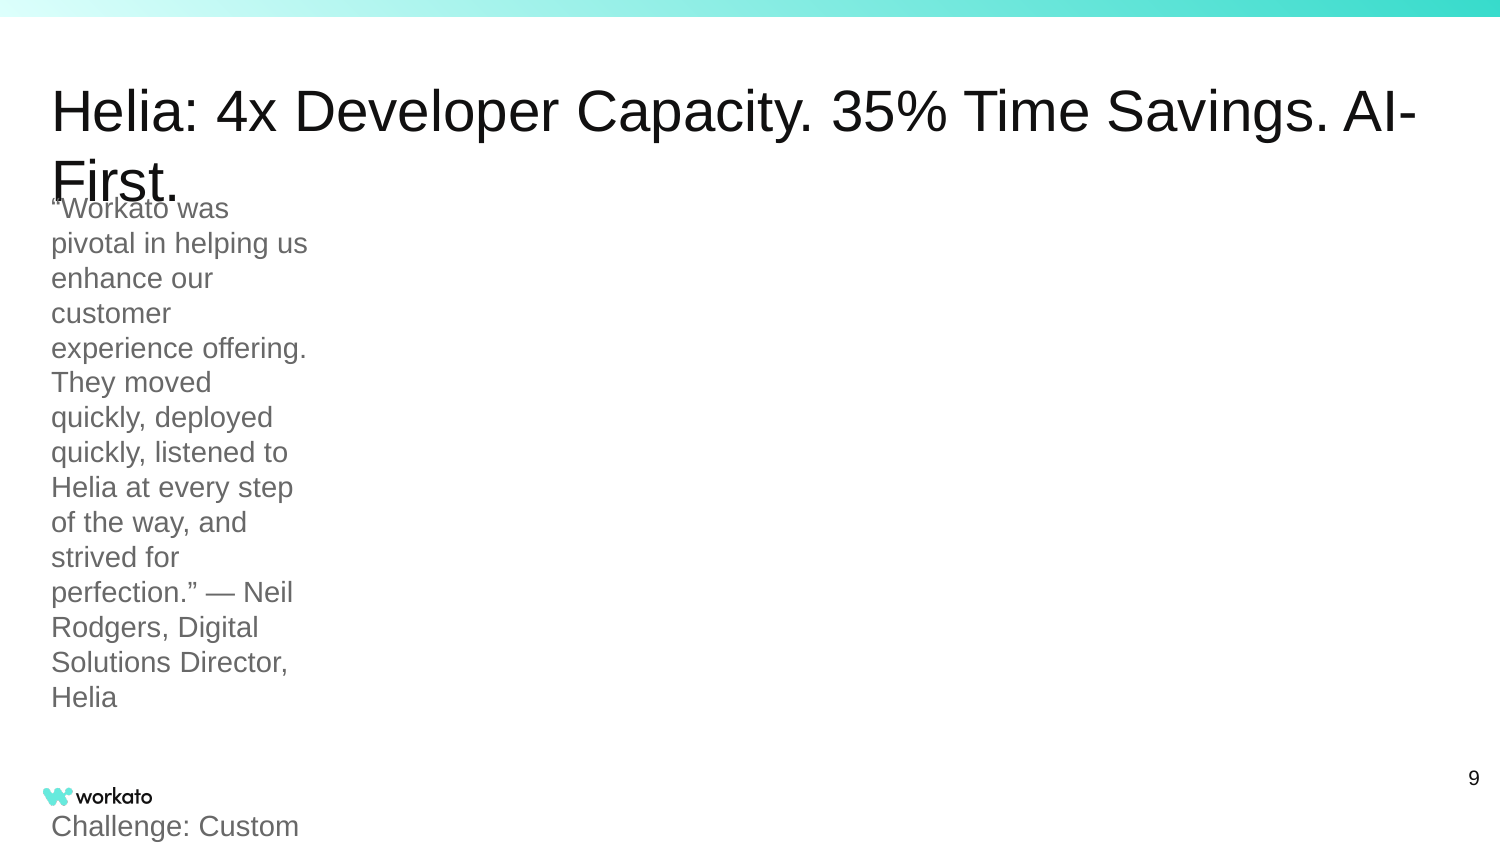

# Helia: 4x Developer Capacity. 35% Time Savings. AI-First.
“Workato was pivotal in helping us enhance our customer experience offering. They moved quickly, deployed quickly, listened to Helia at every step of the way, and strived for perfection.” — Neil Rodgers, Digital Solutions Director, Helia

Challenge: Custom Java code for invoice generation and approval was consuming developer capacity. AI-first strategy stalled without a scalable IDP and orchestration foundation.

Outcomes: 4x more developers available after replacing custom Java with Workato recipes | 35% time savings on invoice generation and approval workflows | AWS Bedrock + Anthropic Claude LLM deployed for AI document processing | Cloud-native integration now serves as central IT problem-solving platform across the tech stack.

Workato how: IDP Genie on AWS Bedrock/Claude extracts invoice data → Teams approval routing → SAP ERP submission. POWER differentiator: Enterprise MCP + Zero Data Logging + Audit Streaming. Industry: Mortgage Insurance, Australia. $52K ARR, 158 recipes, full platform adoption.

9